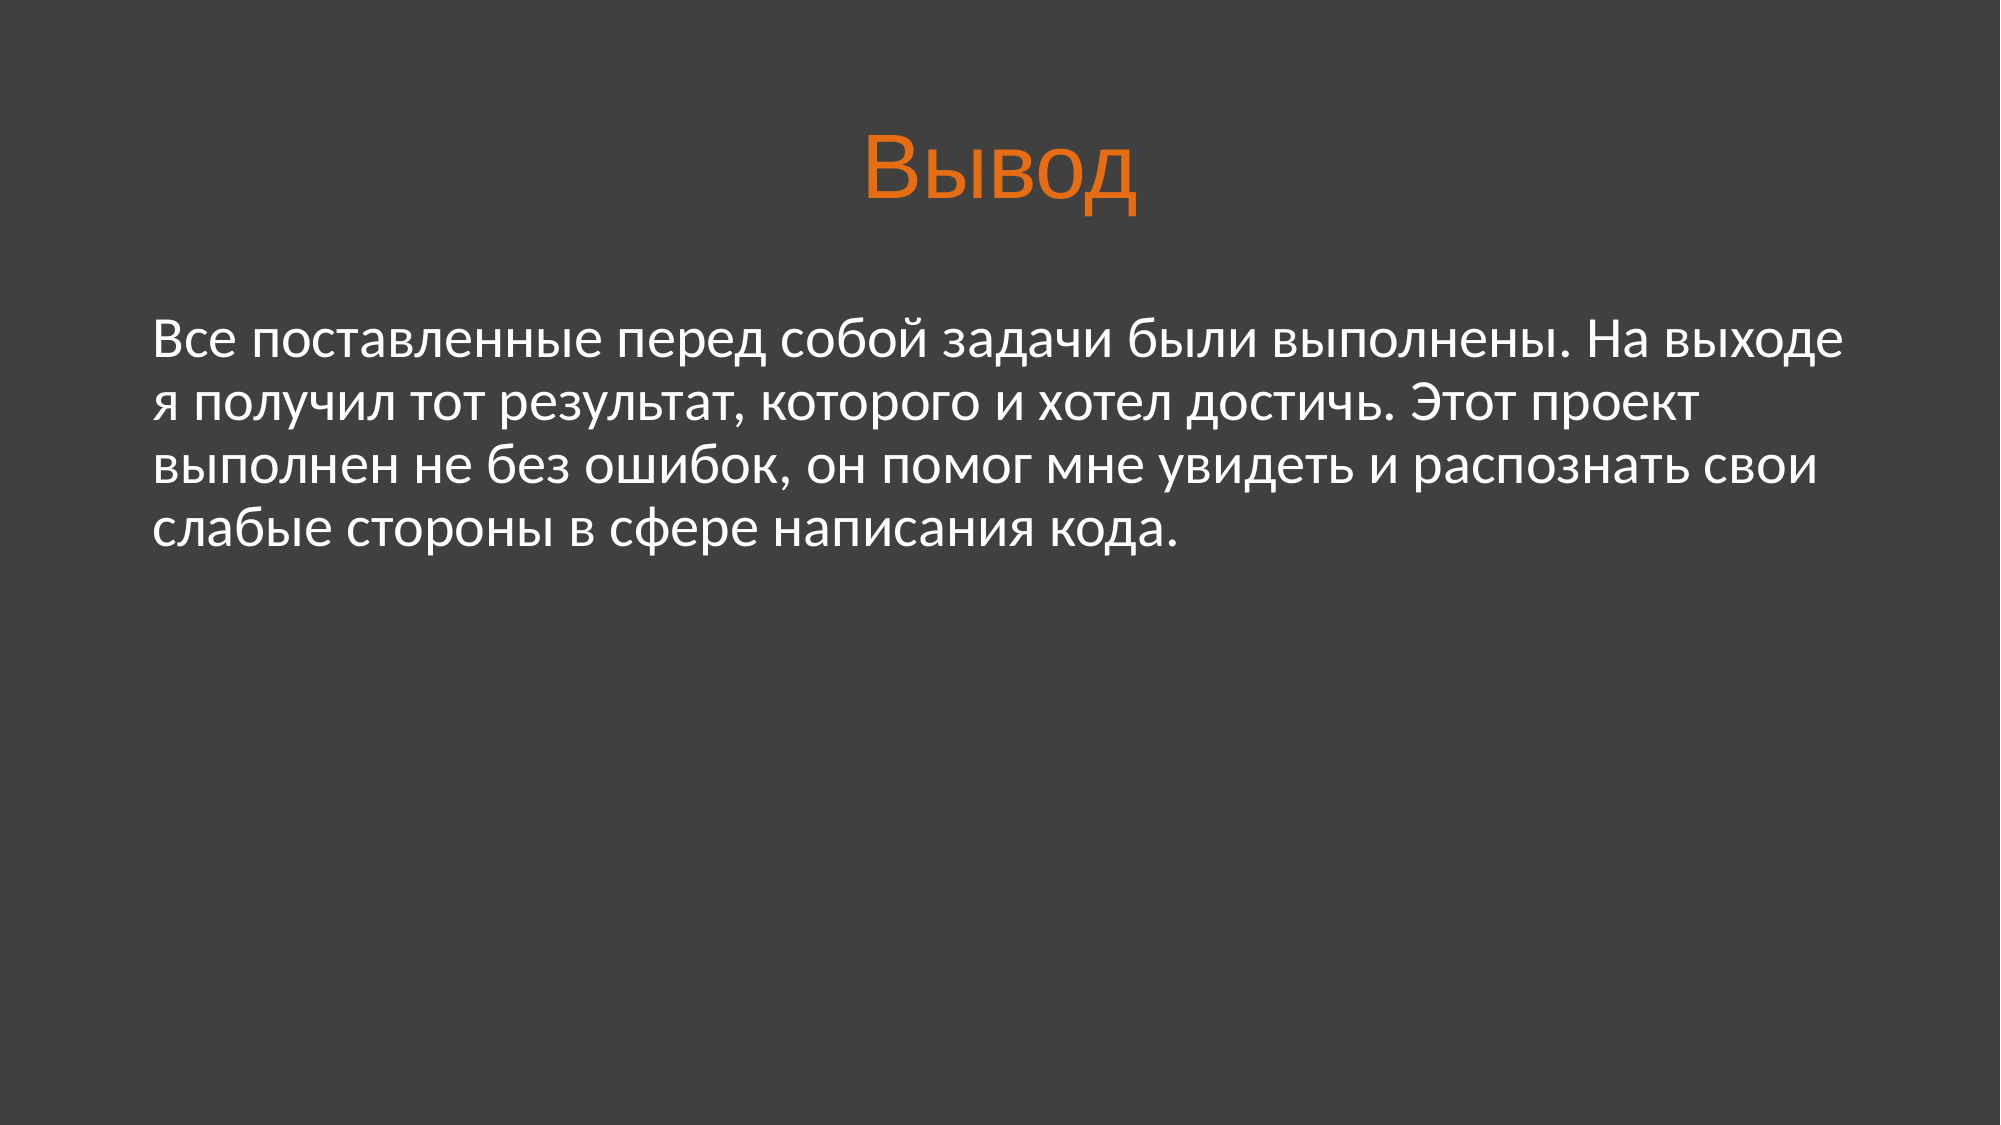

# Вывод
Все поставленные перед собой задачи были выполнены. На выходе я получил тот результат, которого и хотел достичь. Этот проект выполнен не без ошибок, он помог мне увидеть и распознать свои слабые стороны в сфере написания кода.